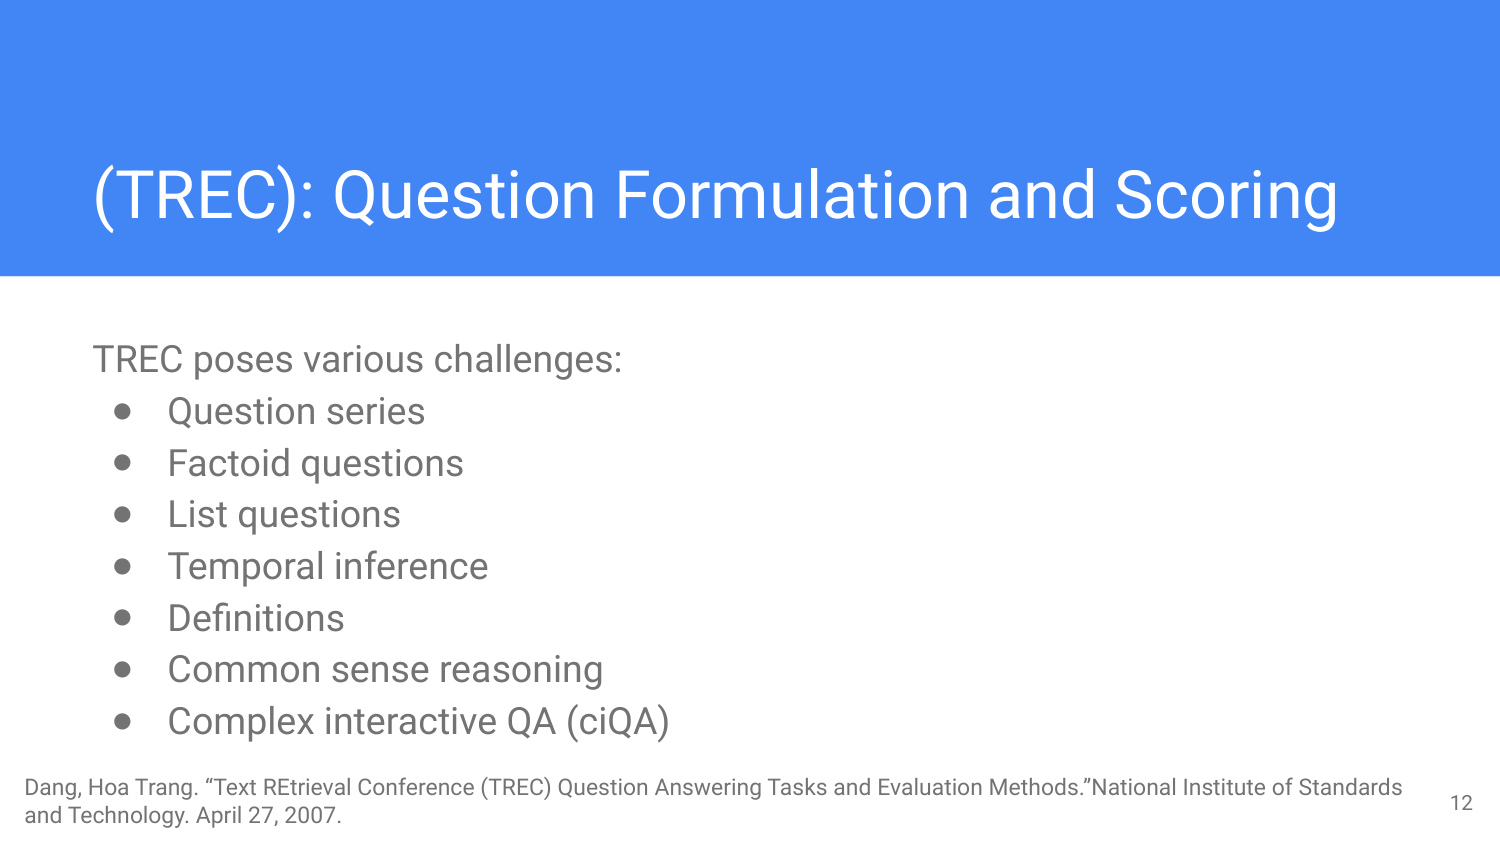

# (TREC): Question Formulation and Scoring
TREC poses various challenges:
Question series
Factoid questions
List questions
Temporal inference
Definitions
Common sense reasoning
Complex interactive QA (ciQA)
Dang, Hoa Trang. “Text REtrieval Conference (TREC) Question Answering Tasks and Evaluation Methods.”National Institute of Standards and Technology. April 27, 2007.

12